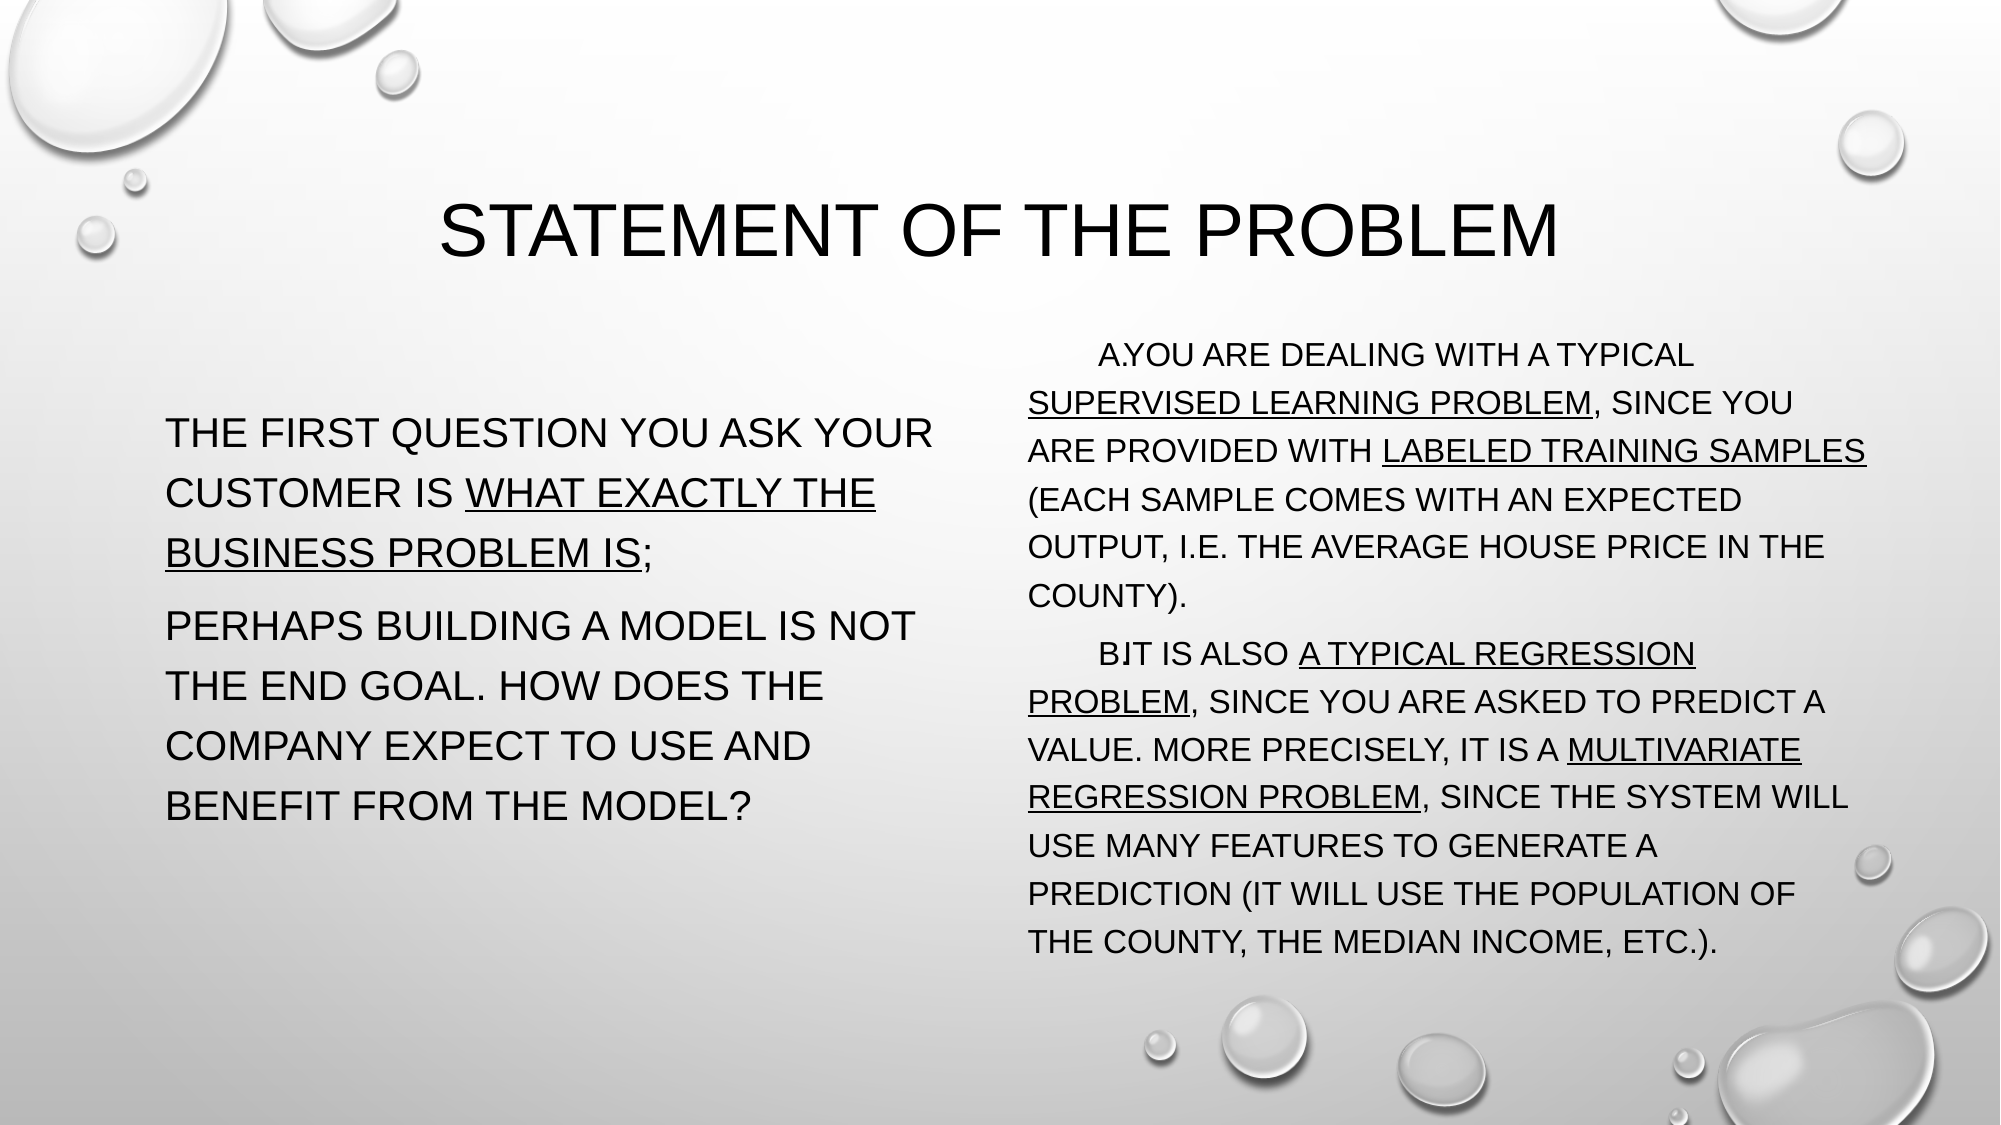

# Statement of the problem
you are dealing with a typical supervised learning problem, since you are provided with labeled training samples (each sample comes with an expected output, i.e. the average house price in the county).
It is also a typical regression problem, since you are asked to predict a value. More precisely, it is a multivariate regression problem, since the system will use many features to generate a prediction (it will use the population of the county, the median income, etc.).

The first question you ask your customer is what exactly the business problem is;
perhaps building a model is not the end goal. How does the company expect to use and benefit from the model?